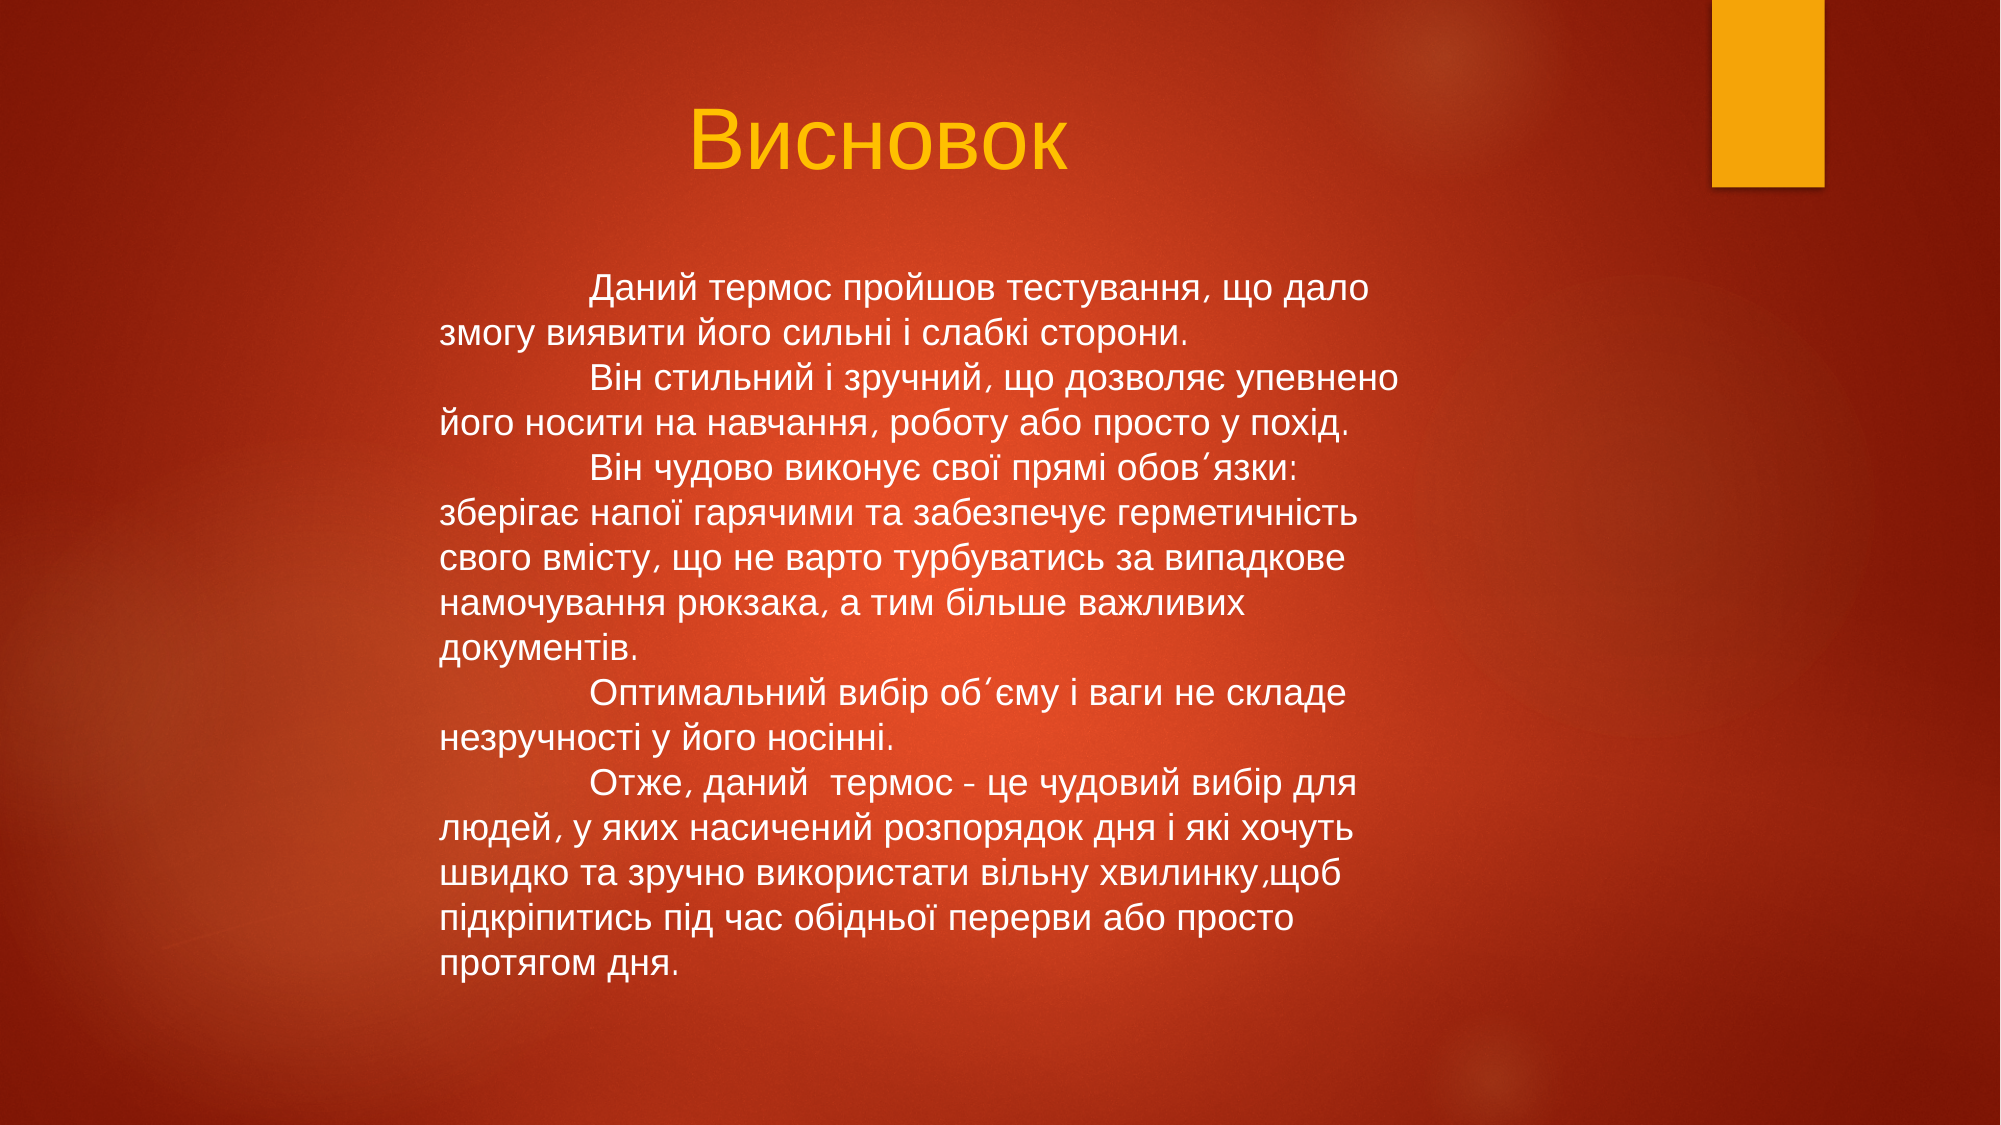

# Висновок
	Даний термос пройшов тестування, що дало змогу виявити його сильні і слабкі сторони.
	Він стильний і зручний, що дозволяє упевнено його носити на навчання, роботу або просто у похід.
 	Він чудово виконує свої прямі обов’язки: зберігає напої гарячими та забезпечує герметичність свого вмісту, що не варто турбуватись за випадкове намочування рюкзака, а тим більше важливих документів.
	Оптимальний вибір об’єму і ваги не складе незручності у його носінні.
	Отже, даний  термос - це чудовий вибір для людей, у яких насичений розпорядок дня і які хочуть швидко та зручно використати вільну хвилинку,щоб підкріпитись під час обідньої перерви або просто протягом дня.